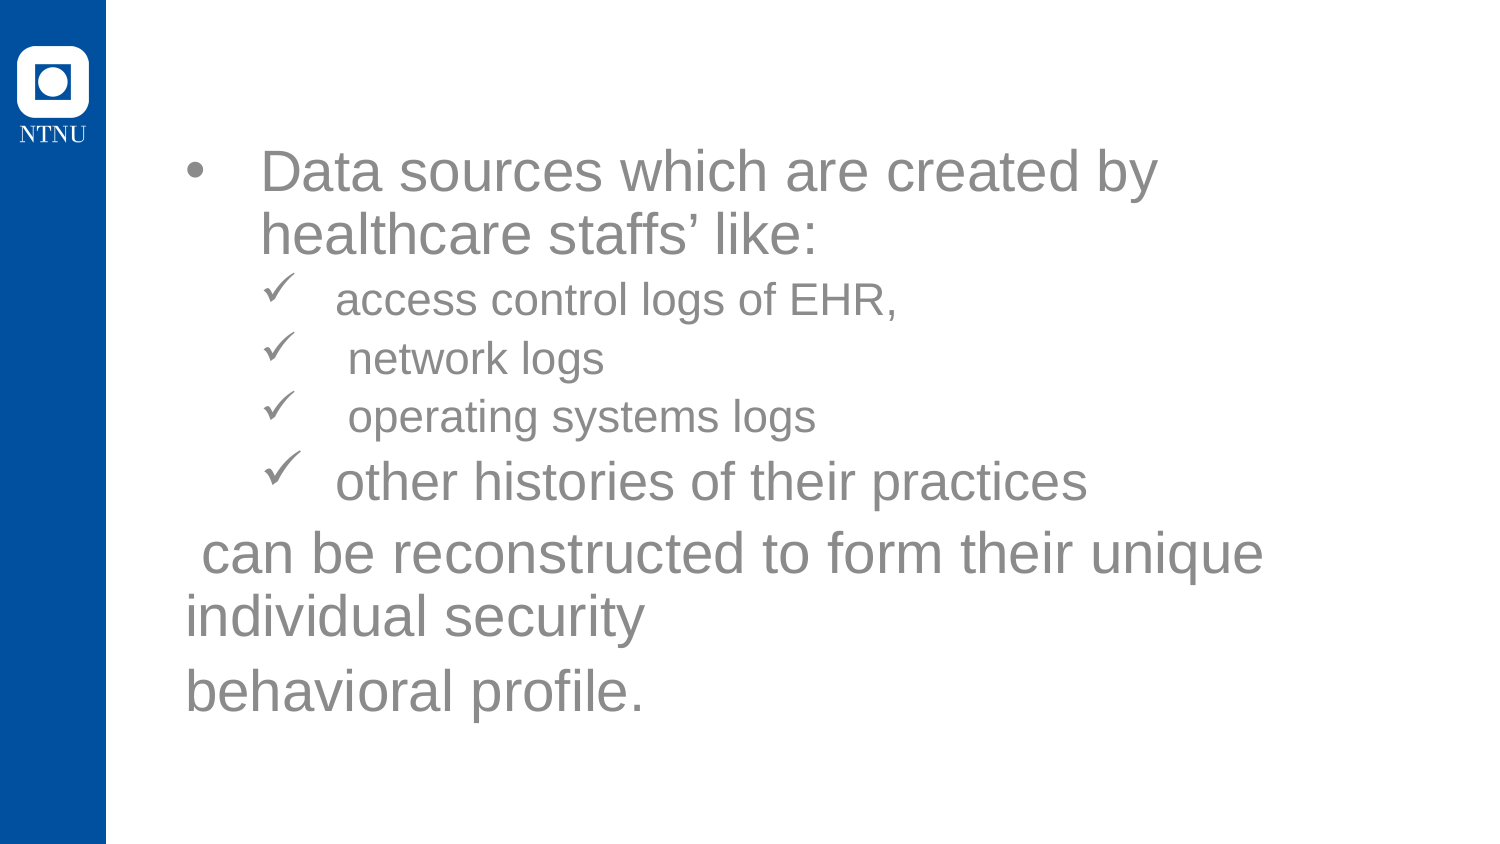

Data sources which are created by healthcare staffs’ like:
access control logs of EHR,
 network logs
 operating systems logs
other histories of their practices
 can be reconstructed to form their unique individual security
behavioral profile.